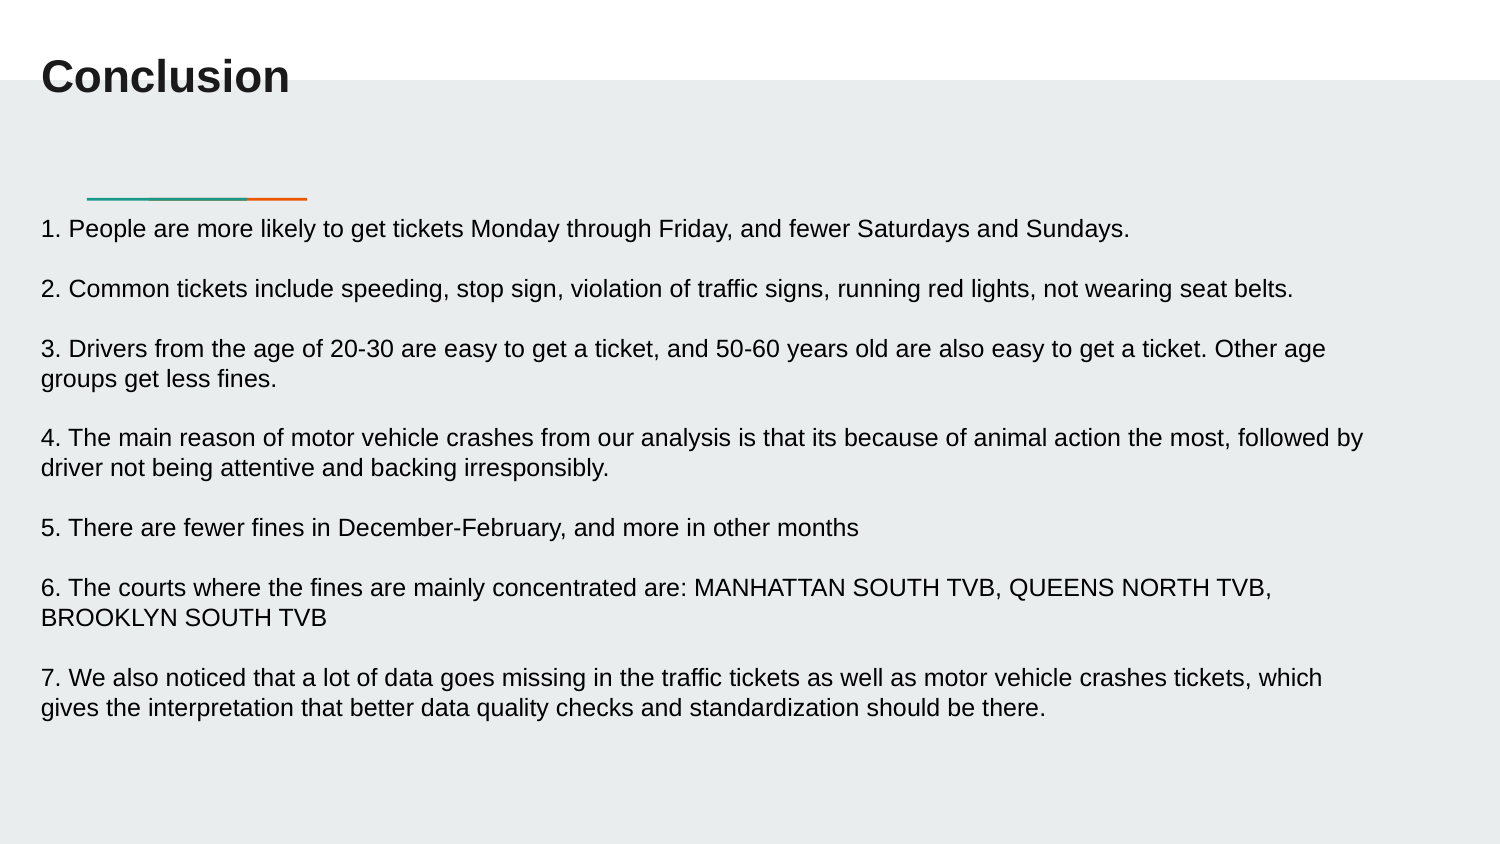

# Conclusion

1. People are more likely to get tickets Monday through Friday, and fewer Saturdays and Sundays.

2. Common tickets include speeding, stop sign, violation of traffic signs, running red lights, not wearing seat belts.

3. Drivers from the age of 20-30 are easy to get a ticket, and 50-60 years old are also easy to get a ticket. Other age groups get less fines.

4. The main reason of motor vehicle crashes from our analysis is that its because of animal action the most, followed by driver not being attentive and backing irresponsibly.
5. There are fewer fines in December-February, and more in other months

6. The courts where the fines are mainly concentrated are: MANHATTAN SOUTH TVB, QUEENS NORTH TVB, BROOKLYN SOUTH TVB

7. We also noticed that a lot of data goes missing in the traffic tickets as well as motor vehicle crashes tickets, which gives the interpretation that better data quality checks and standardization should be there.